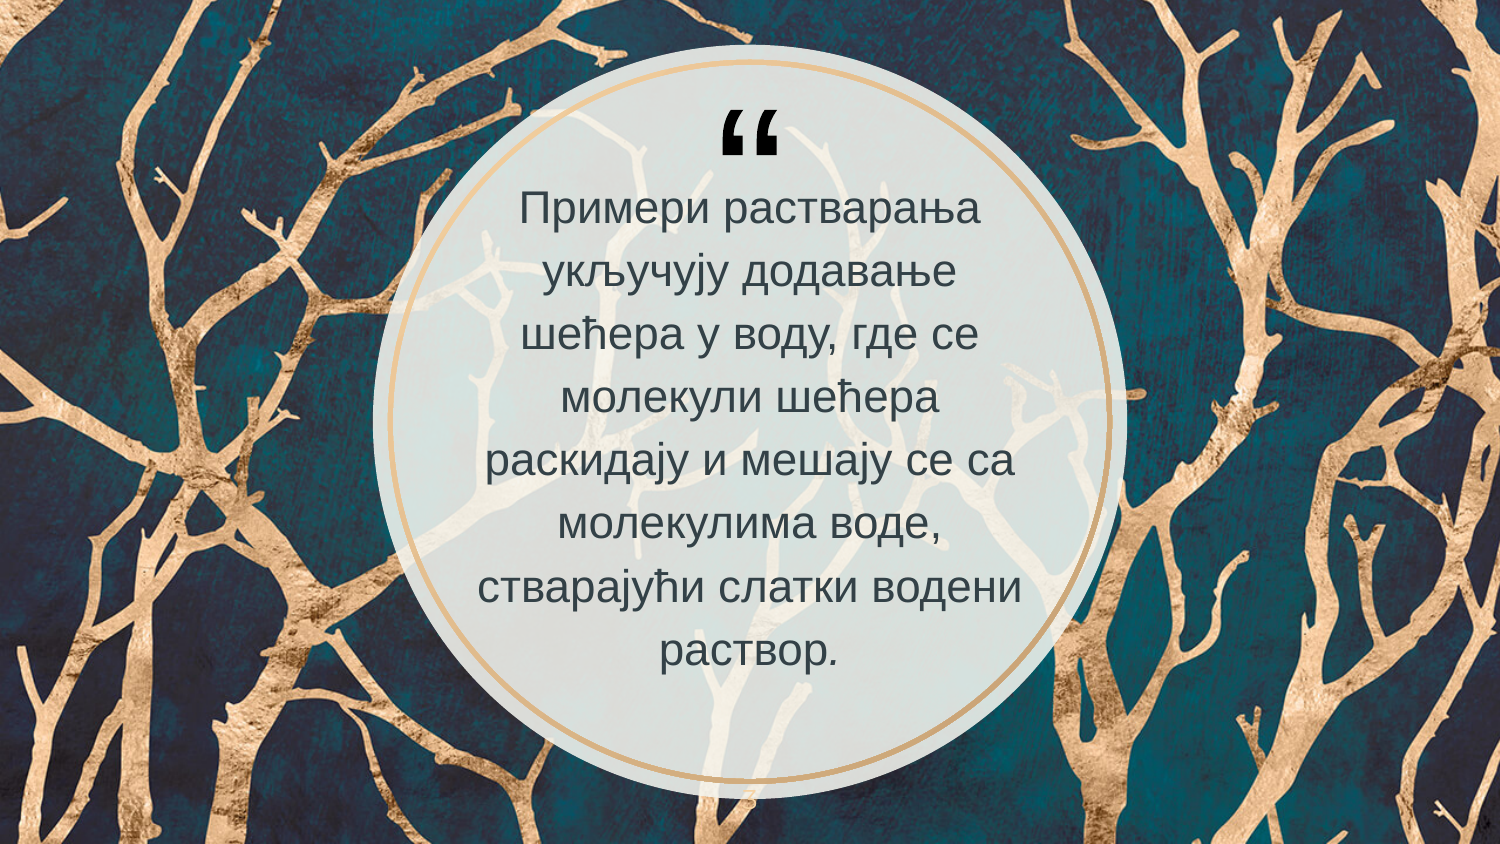

Примери растварања укључују додавање шећера у воду, где се молекули шећера раскидају и мешају се са молекулима воде, стварајући слатки водени раствор.
3